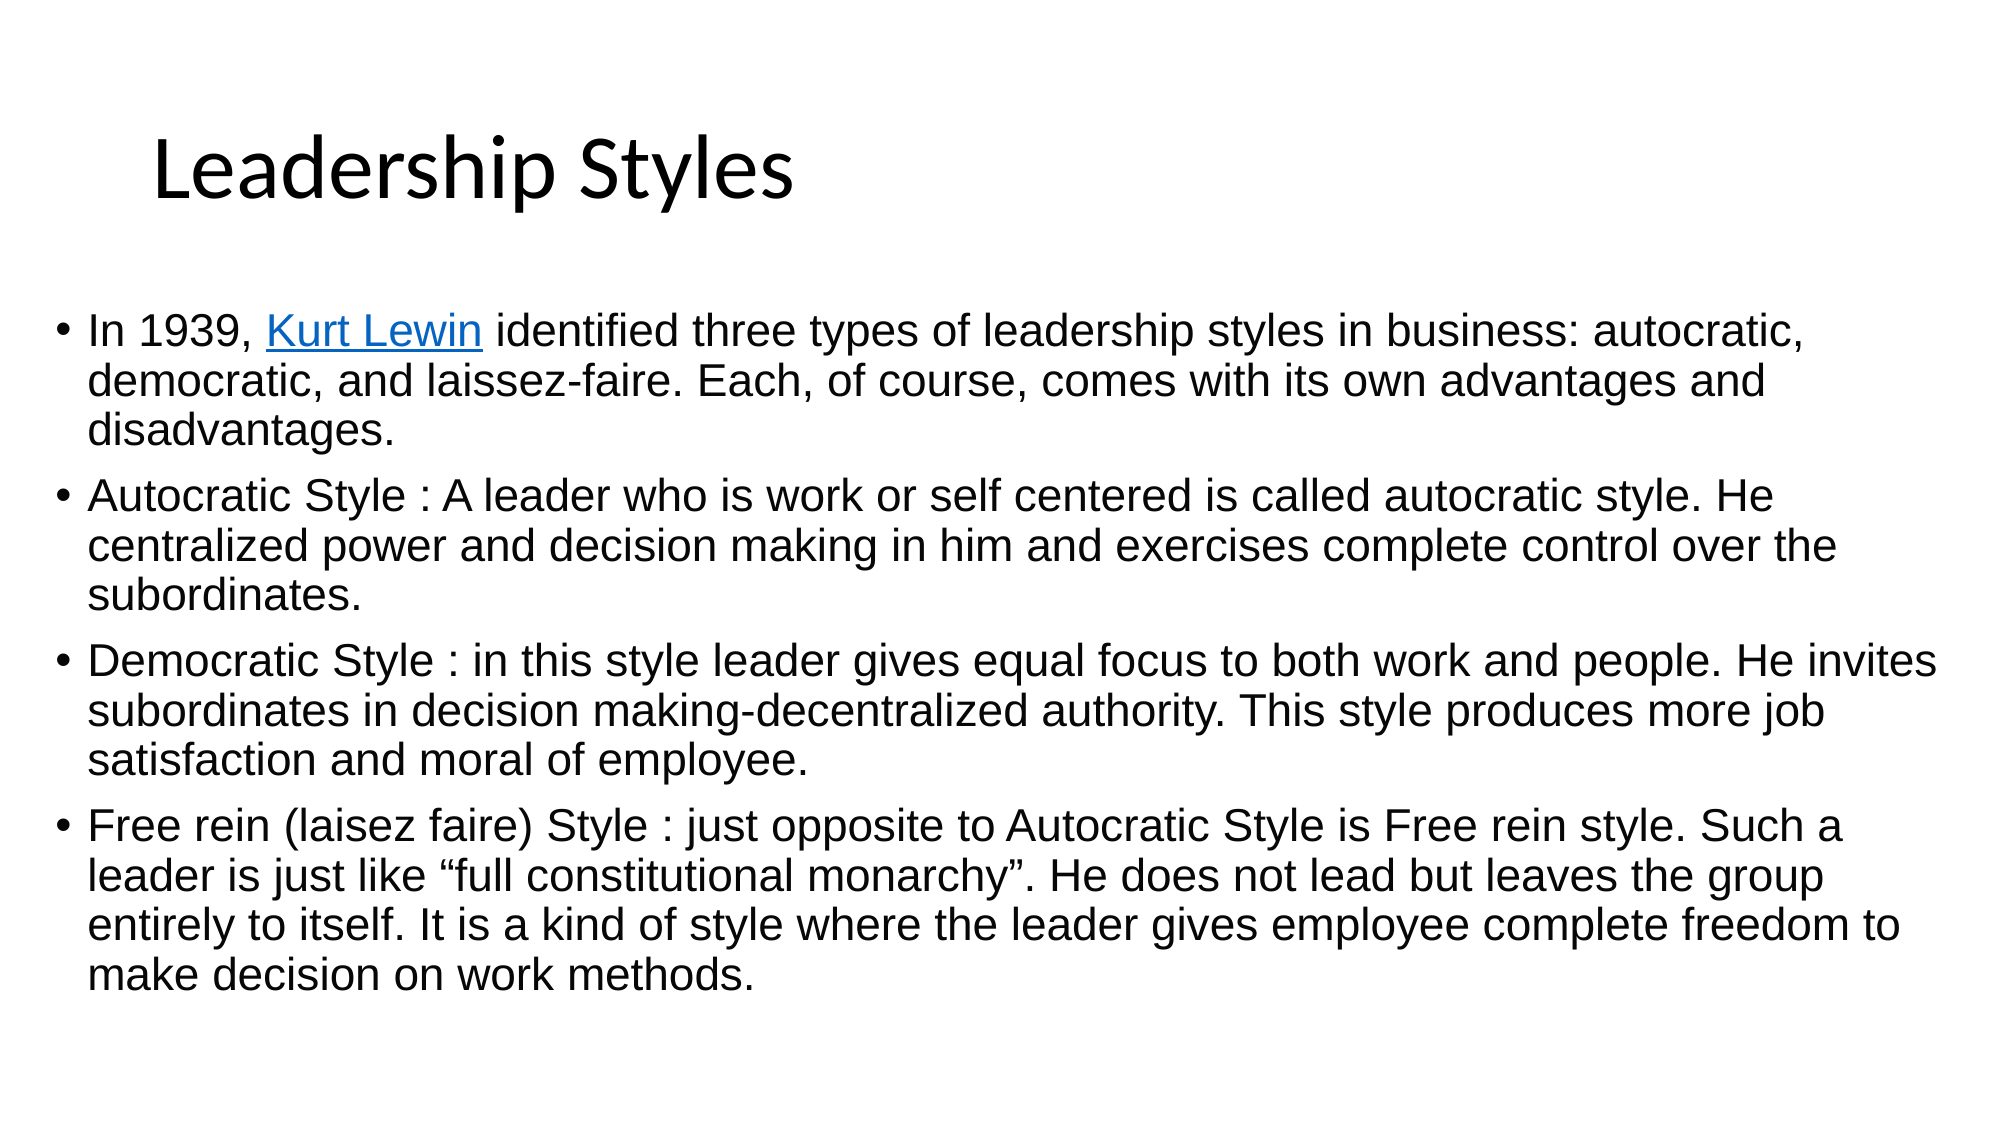

# Leadership Styles
In 1939, Kurt Lewin identified three types of leadership styles in business: autocratic, democratic, and laissez-faire. Each, of course, comes with its own advantages and disadvantages.
Autocratic Style : A leader who is work or self centered is called autocratic style. He centralized power and decision making in him and exercises complete control over the subordinates.
Democratic Style : in this style leader gives equal focus to both work and people. He invites subordinates in decision making-decentralized authority. This style produces more job satisfaction and moral of employee.
Free rein (laisez faire) Style : just opposite to Autocratic Style is Free rein style. Such a leader is just like “full constitutional monarchy”. He does not lead but leaves the group entirely to itself. It is a kind of style where the leader gives employee complete freedom to make decision on work methods.